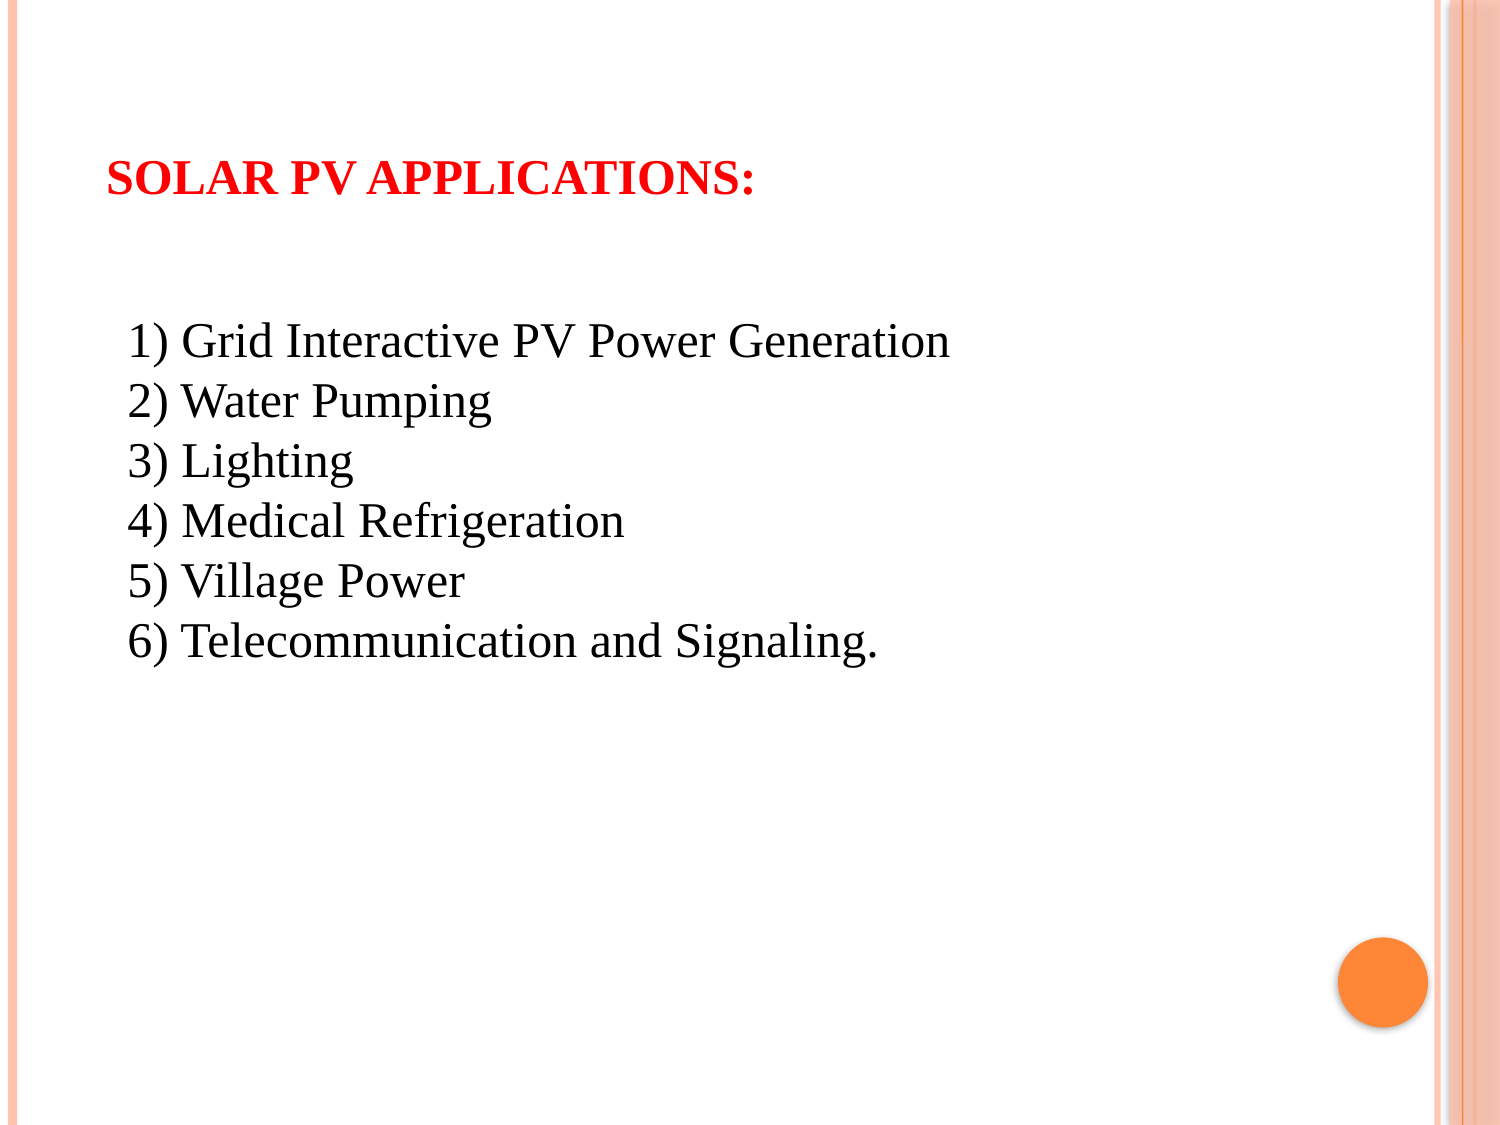

SOLAR PV APPLICATIONS:
1) Grid Interactive PV Power Generation
2) Water Pumping
3) Lighting
4) Medical Refrigeration
5) Village Power
6) Telecommunication and Signaling.